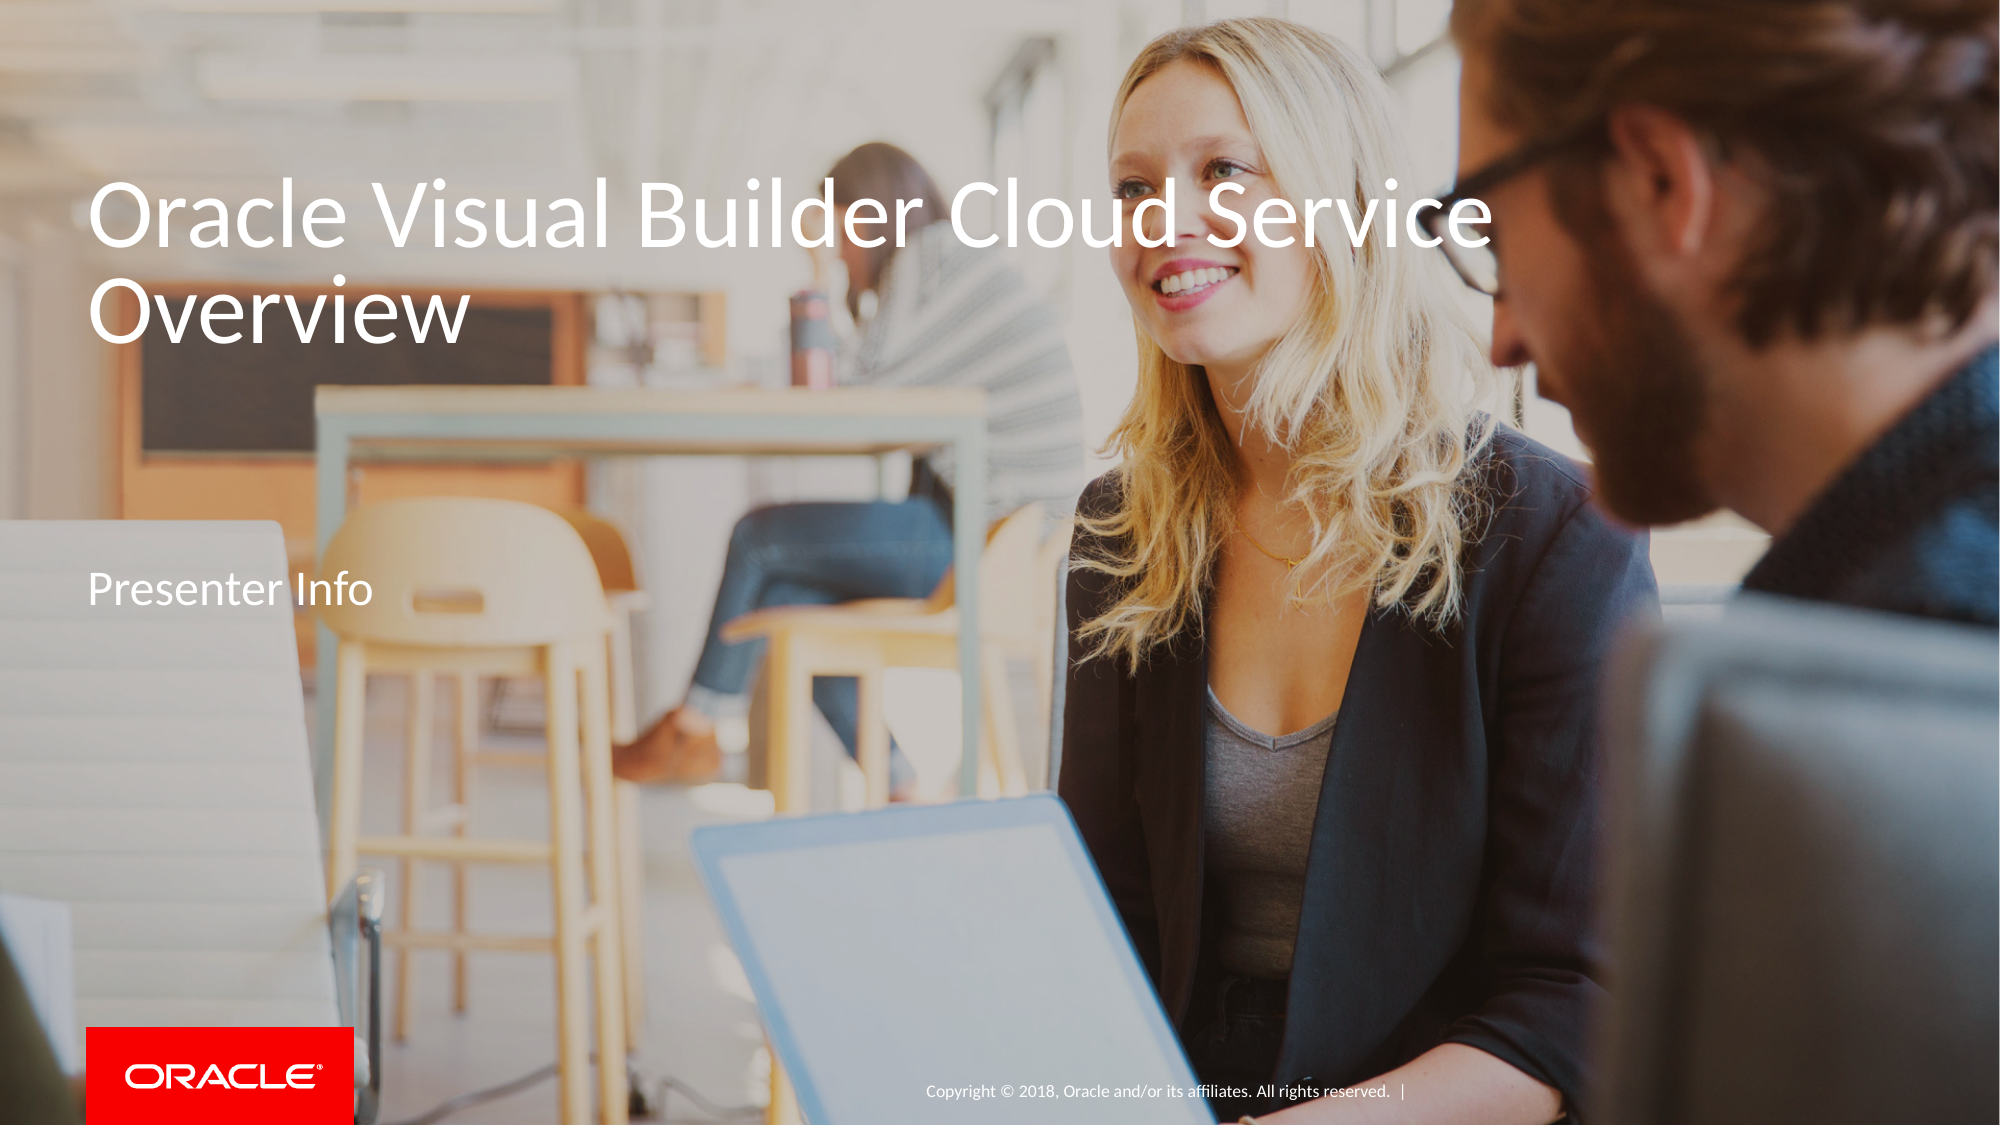

# Oracle Visual Builder Cloud Service Overview

Presenter Info
2